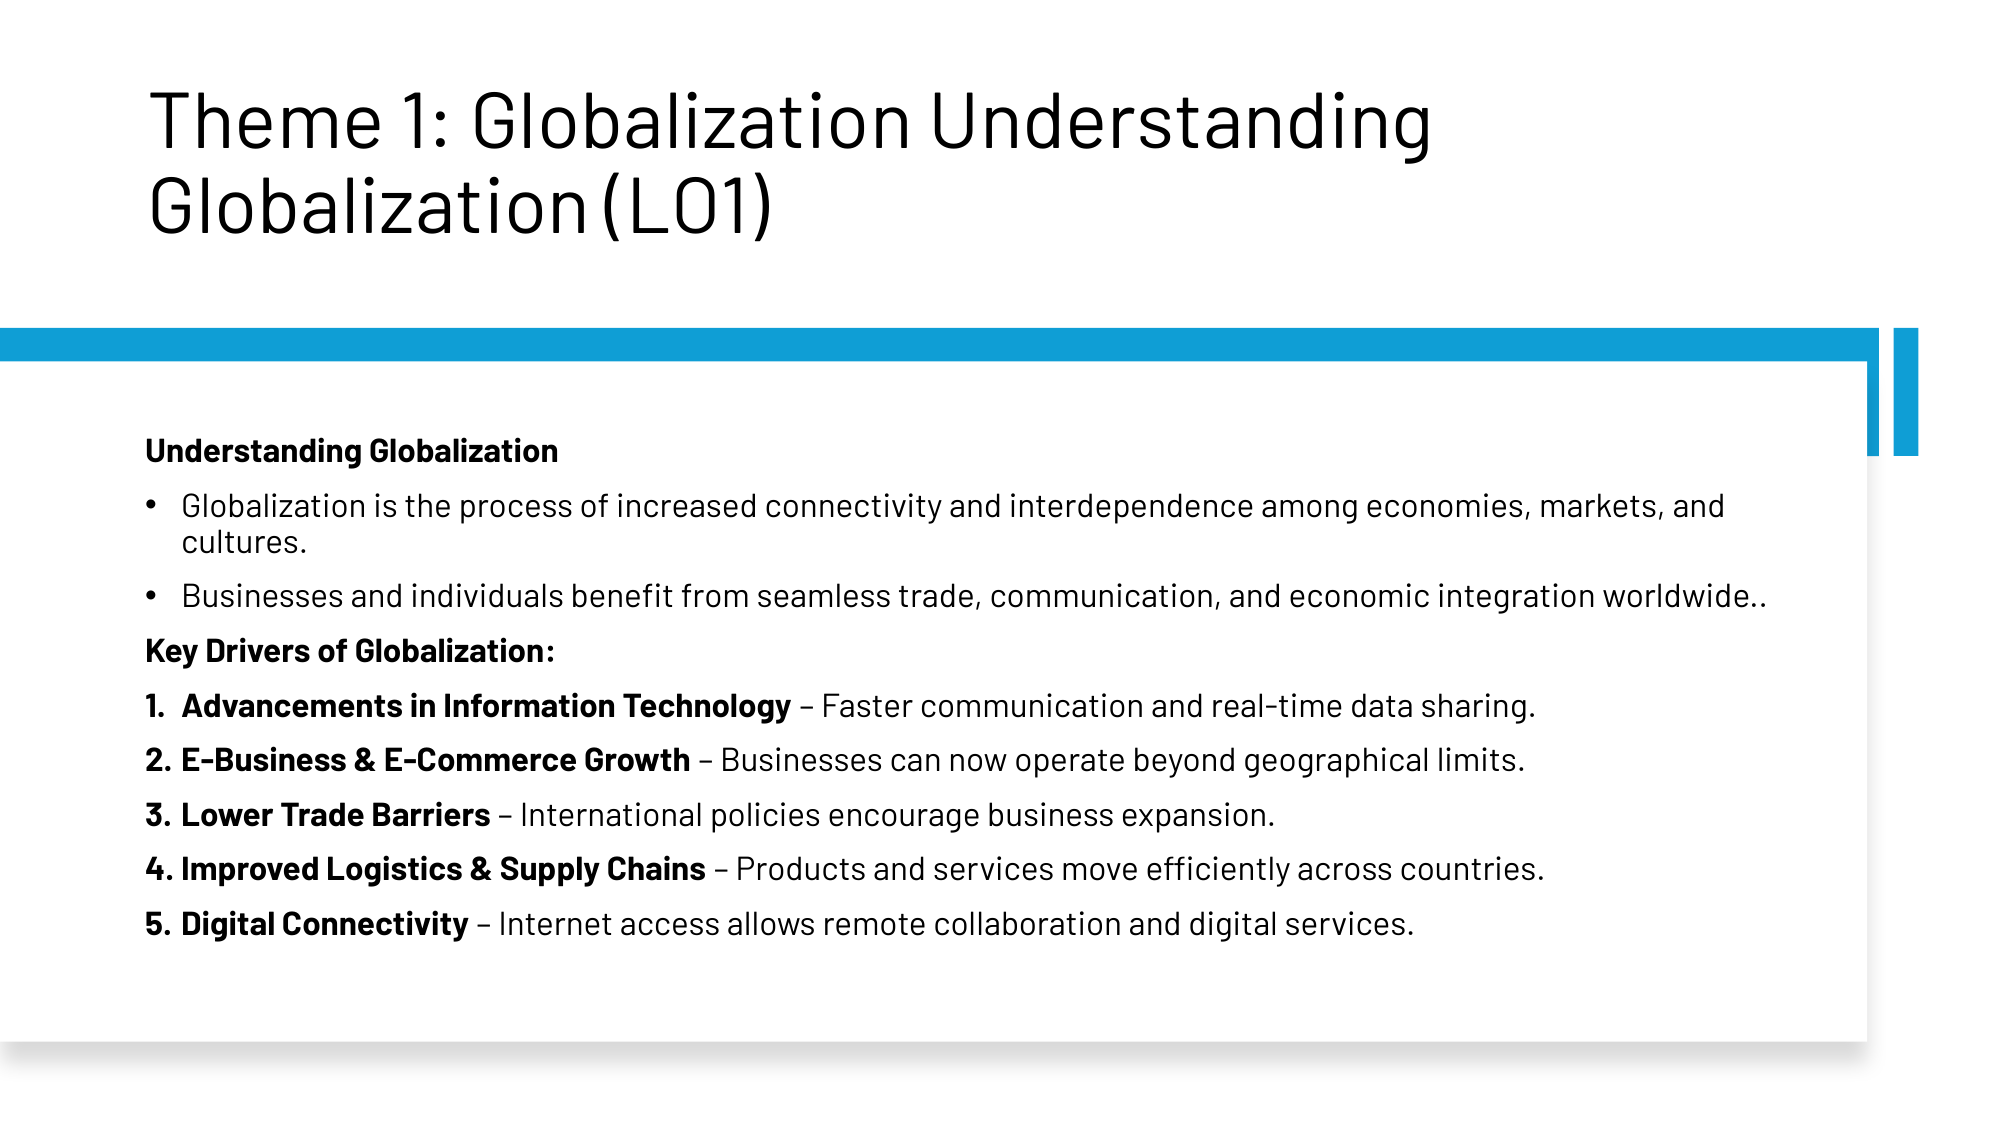

# Theme 1: Globalization Understanding Globalization (LO1)

Understanding Globalization
Globalization is the process of increased connectivity and interdependence among economies, markets, and cultures.
Businesses and individuals benefit from seamless trade, communication, and economic integration worldwide..
Key Drivers of Globalization:
Advancements in Information Technology – Faster communication and real-time data sharing.
E-Business & E-Commerce Growth – Businesses can now operate beyond geographical limits.
Lower Trade Barriers – International policies encourage business expansion.
Improved Logistics & Supply Chains – Products and services move efficiently across countries.
Digital Connectivity – Internet access allows remote collaboration and digital services.